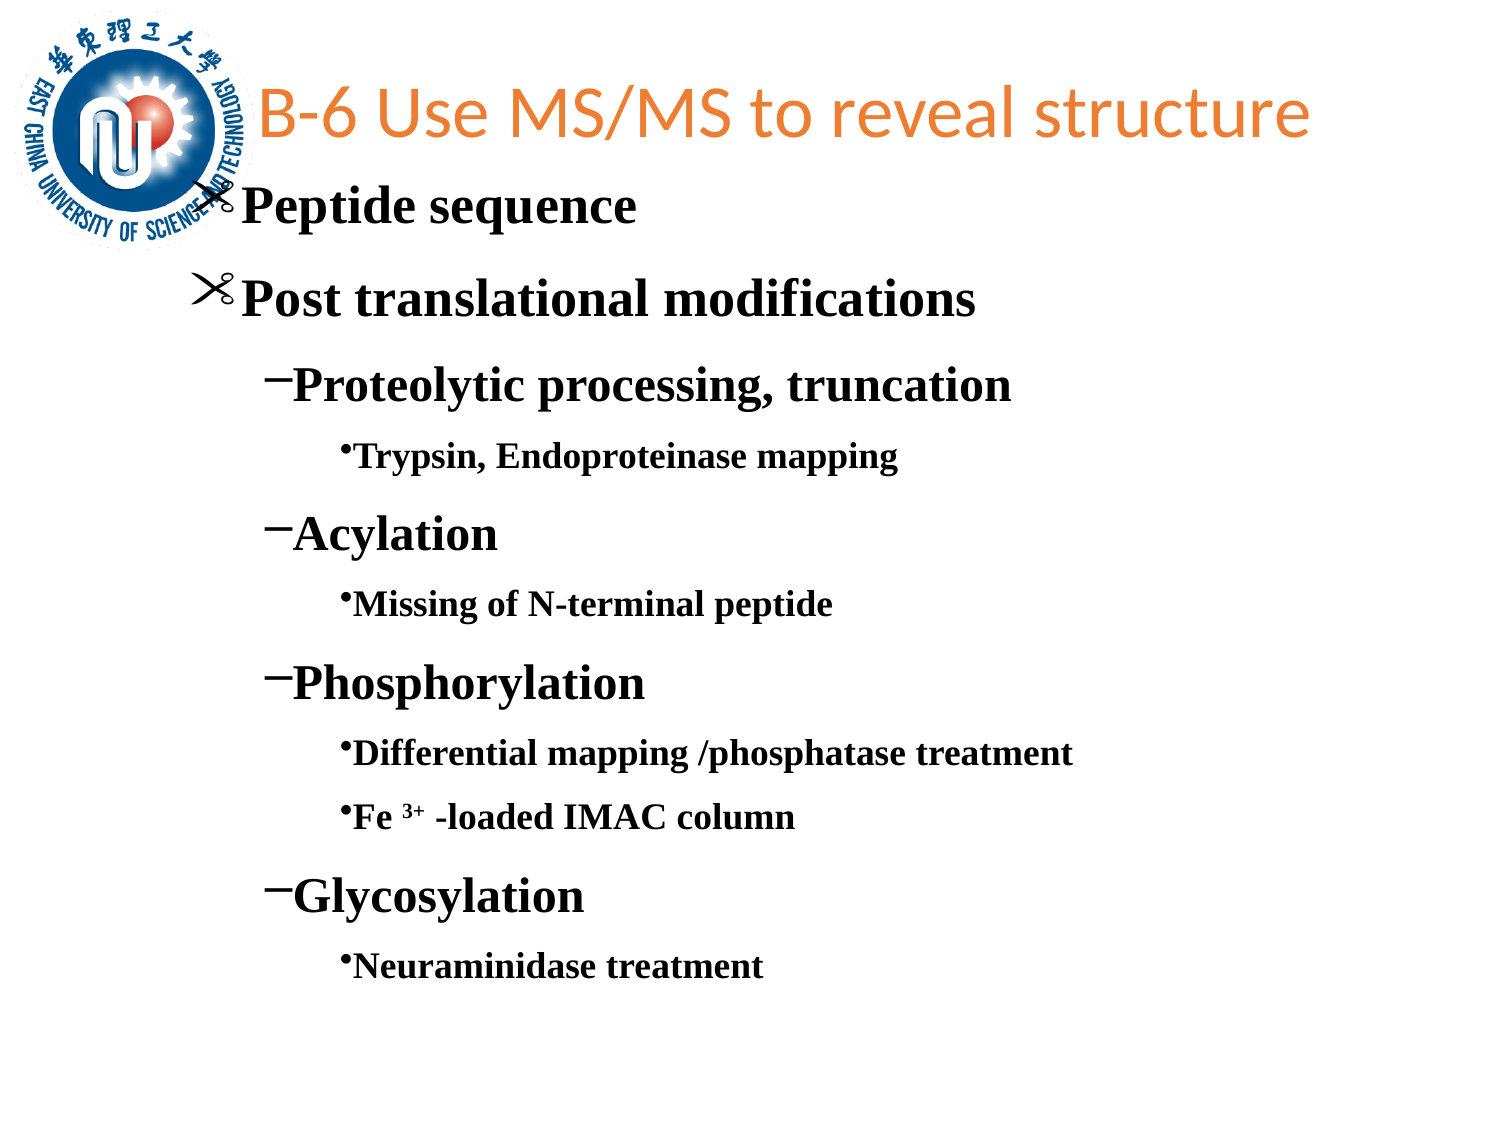

# B-6 Use MS/MS to reveal structure
Peptide sequence
Post translational modifications
Proteolytic processing, truncation
Trypsin, Endoproteinase mapping
Acylation
Missing of N-terminal peptide
Phosphorylation
Differential mapping /phosphatase treatment
Fe 3+ -loaded IMAC column
Glycosylation
Neuraminidase treatment